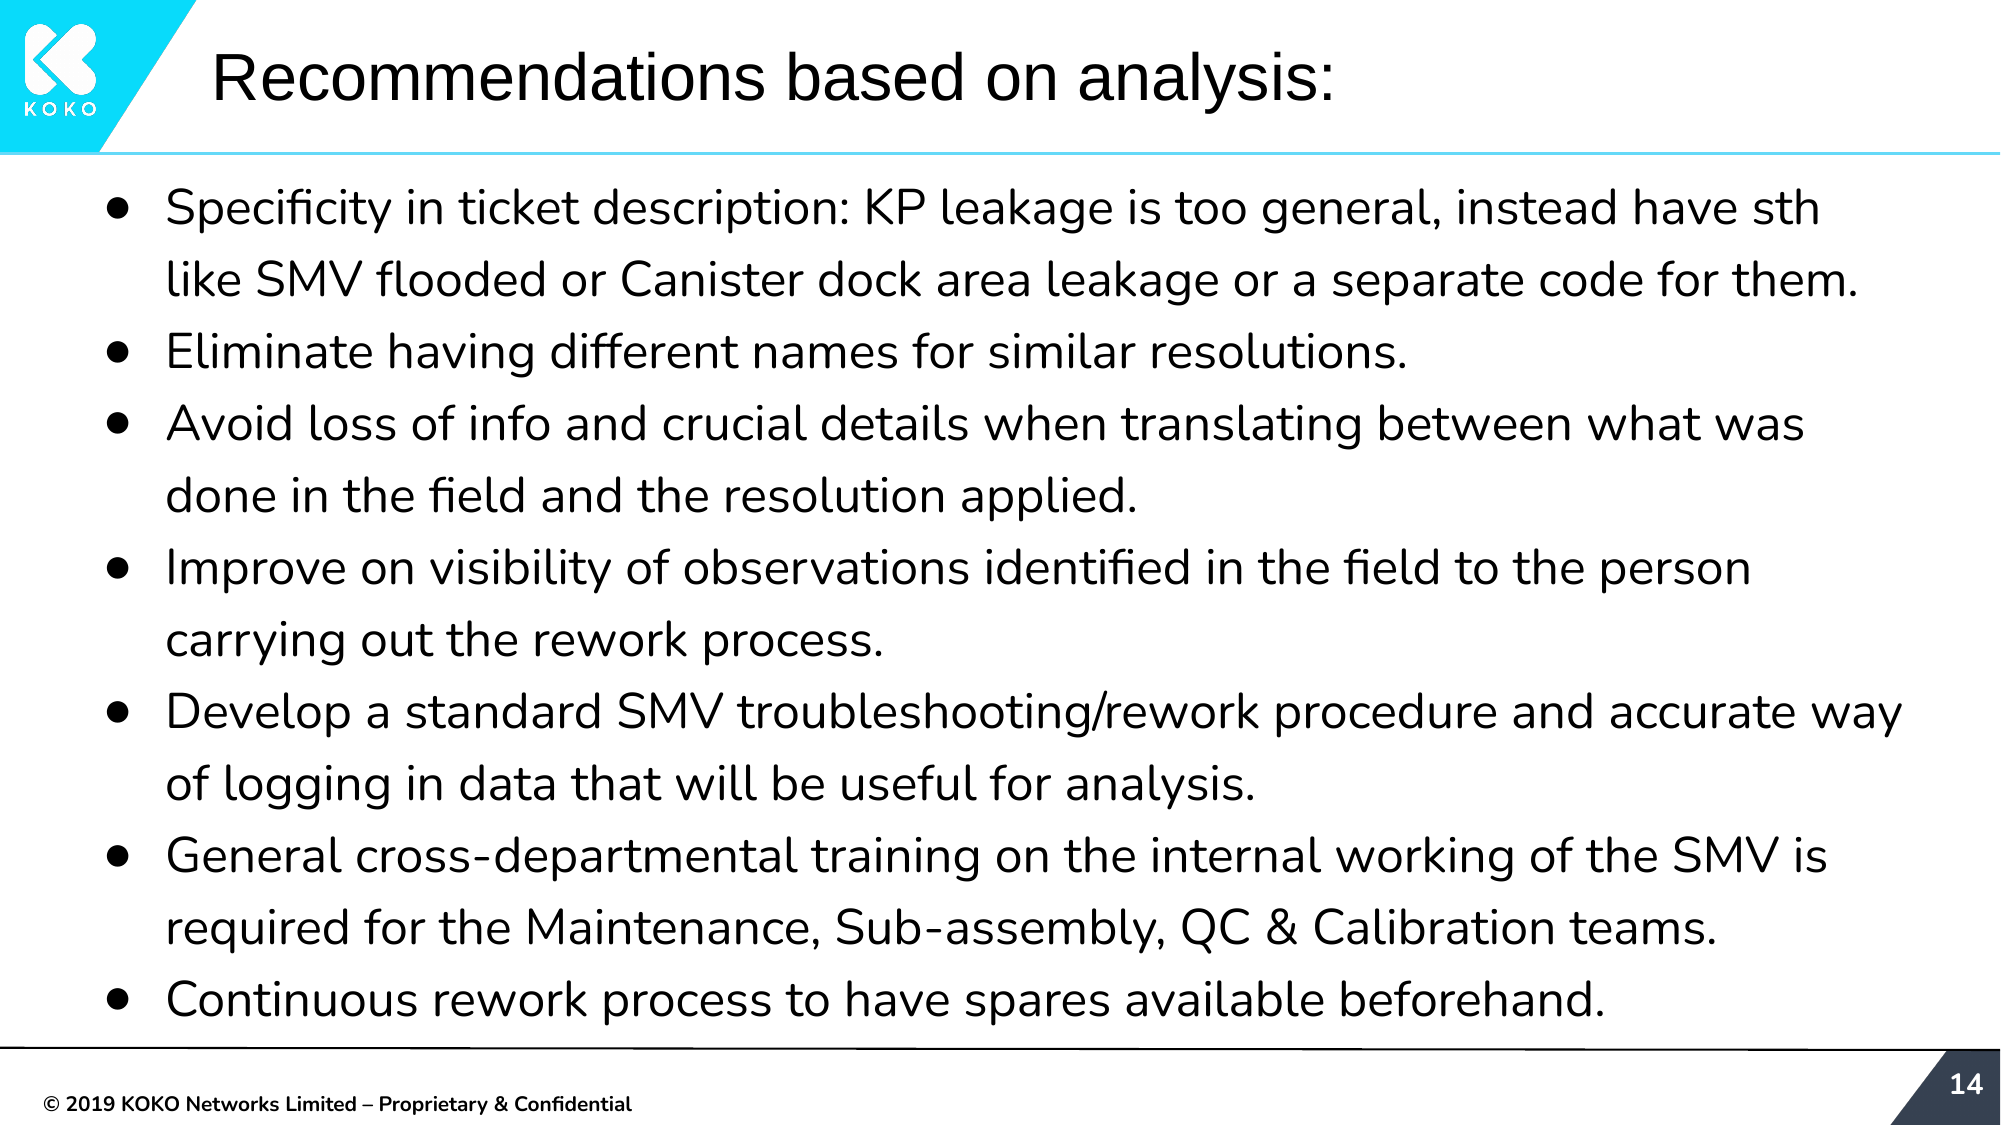

# Recommendations based on analysis:
Specificity in ticket description: KP leakage is too general, instead have sth like SMV flooded or Canister dock area leakage or a separate code for them.
Eliminate having different names for similar resolutions.
Avoid loss of info and crucial details when translating between what was done in the field and the resolution applied.
Improve on visibility of observations identified in the field to the person carrying out the rework process.
Develop a standard SMV troubleshooting/rework procedure and accurate way of logging in data that will be useful for analysis.
General cross-departmental training on the internal working of the SMV is required for the Maintenance, Sub-assembly, QC & Calibration teams.
Continuous rework process to have spares available beforehand.
14